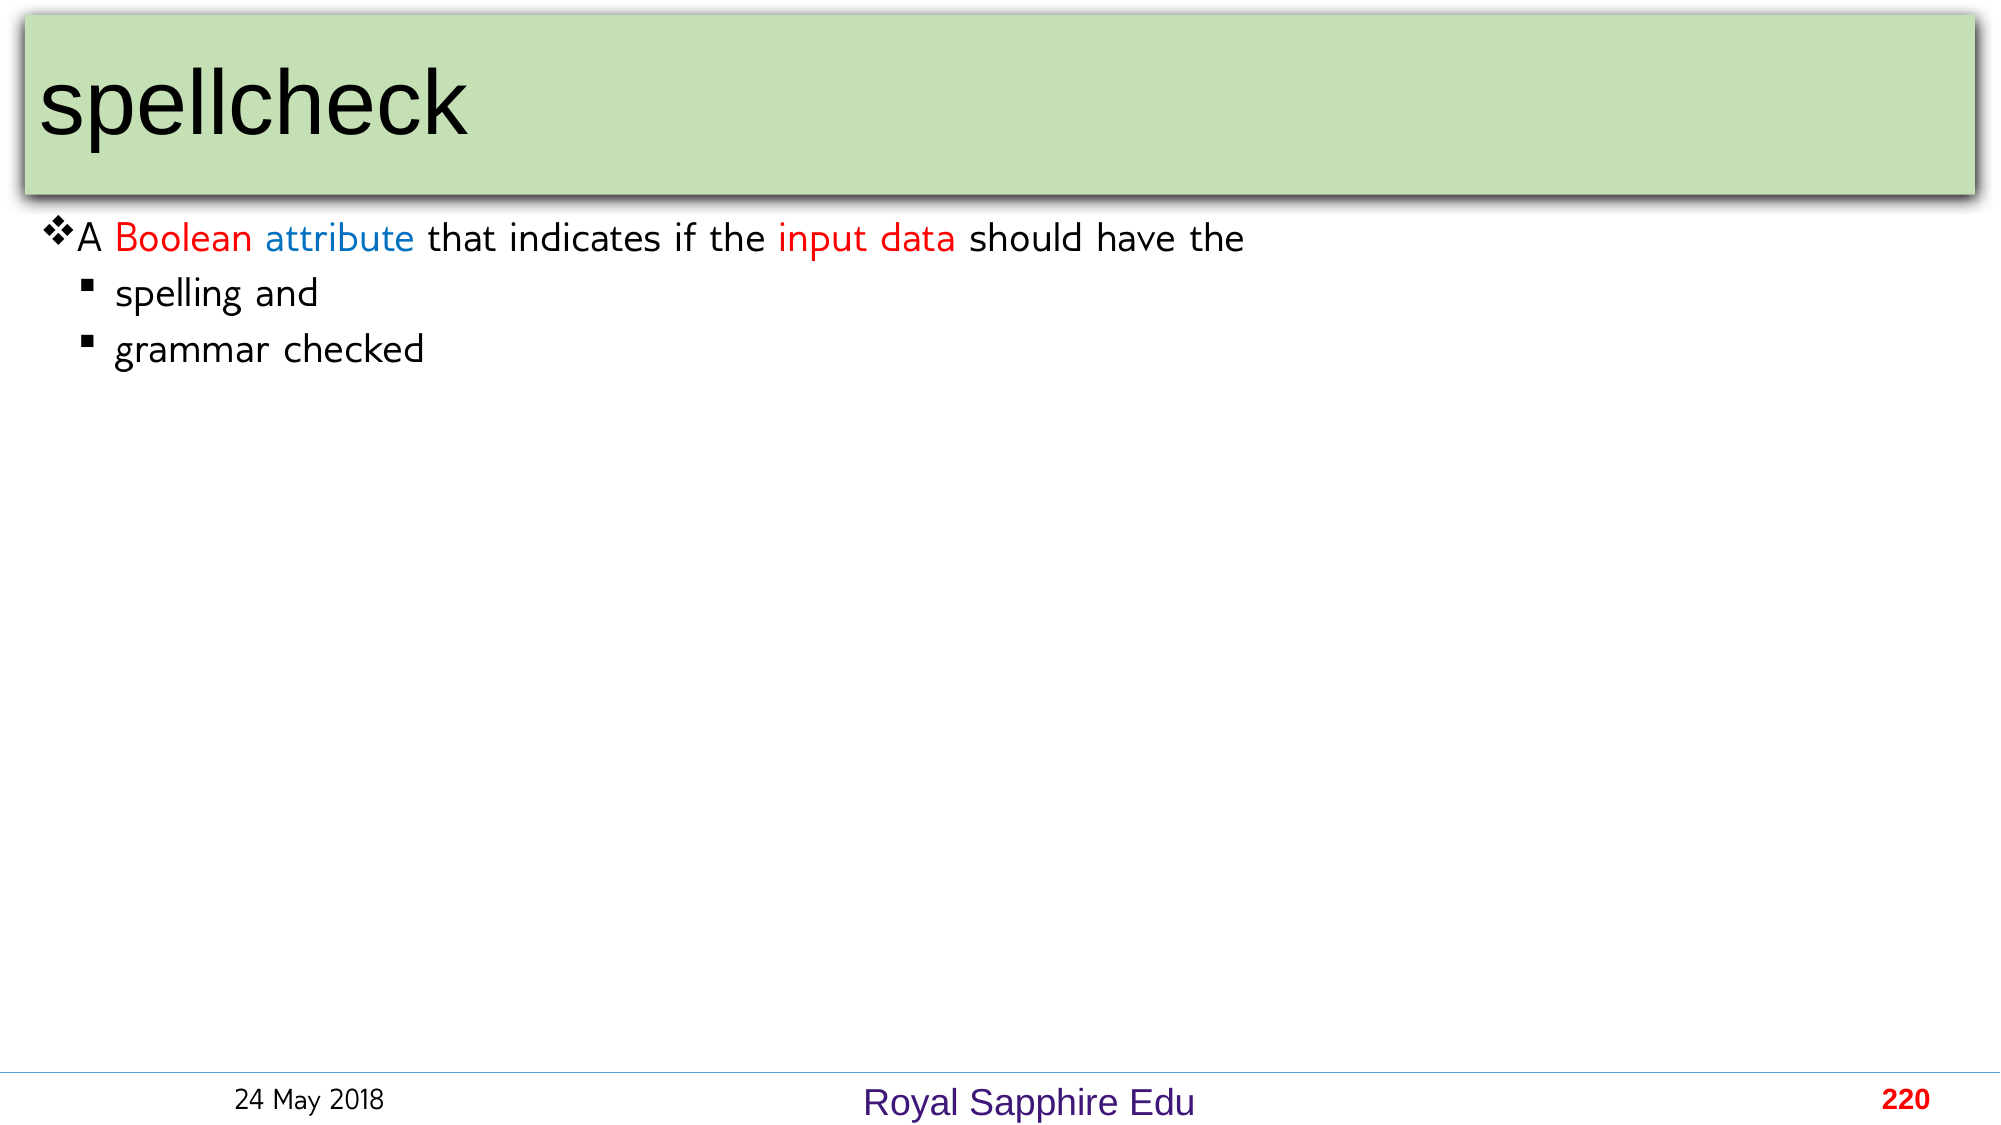

# spellcheck
A Boolean attribute that indicates if the input data should have the
spelling and
grammar checked
24 May 2018
220